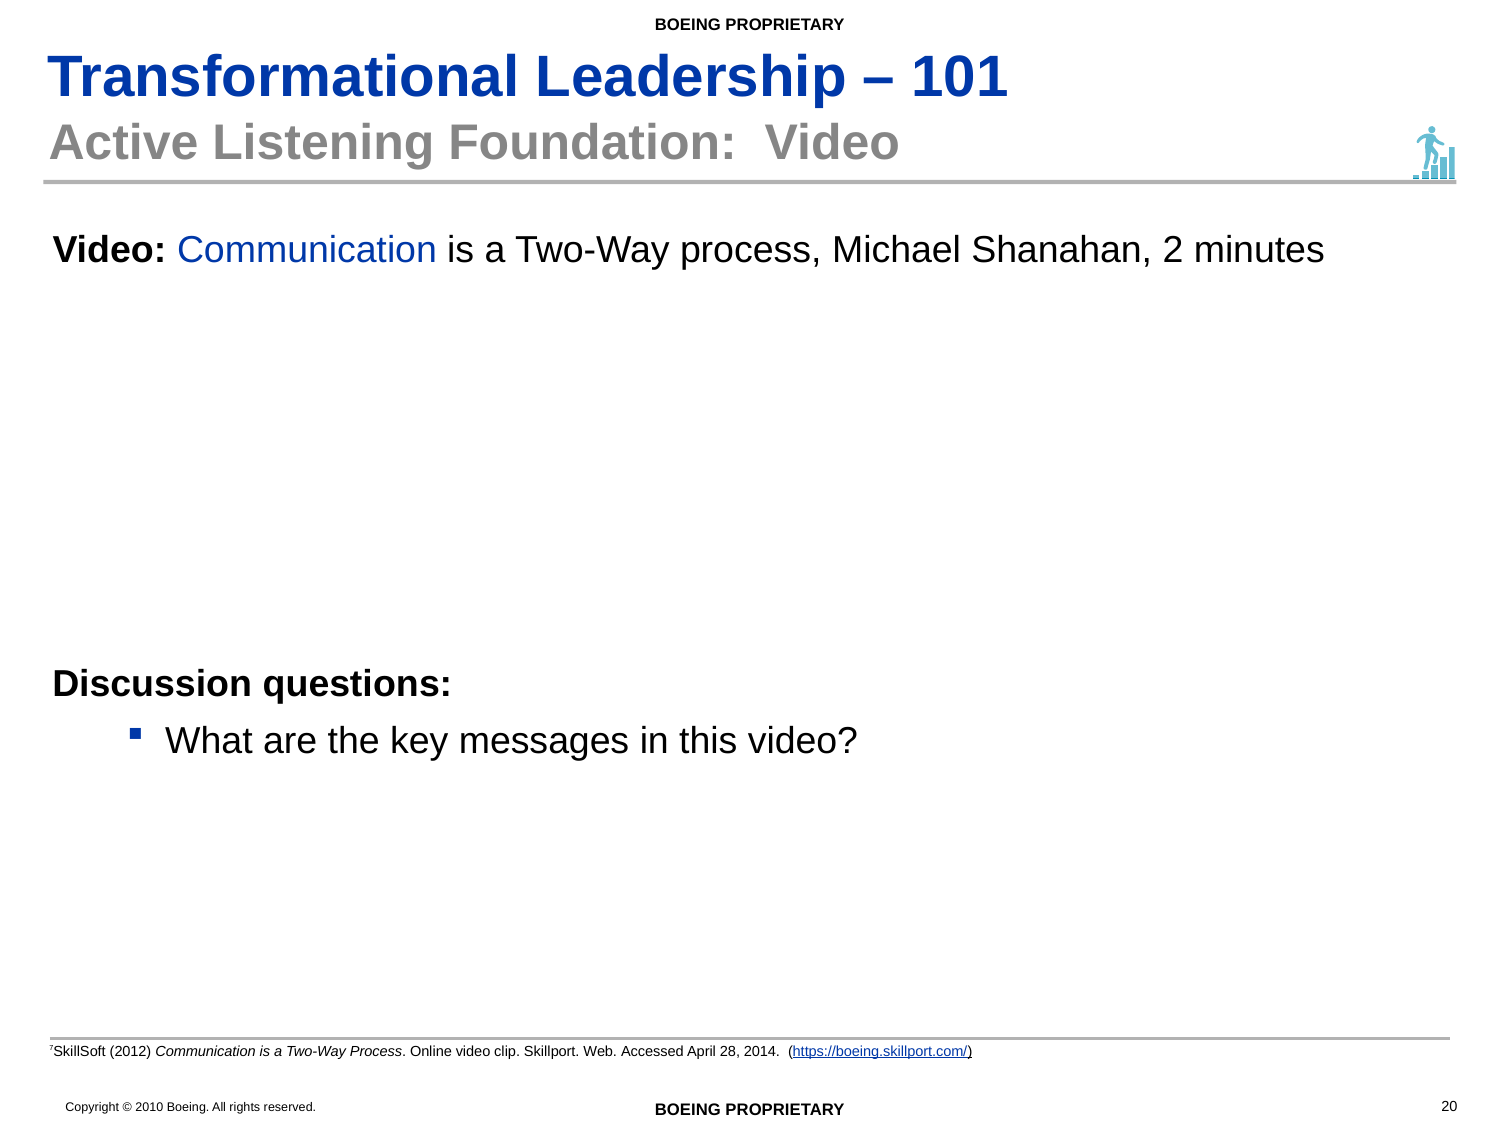

# Active Listening Foundation:  Video
Video: Communication is a Two-Way process, Michael Shanahan, 2 minutes

Discussion questions:
What are the key messages in this video?
7SkillSoft (2012) Communication is a Two-Way Process. Online video clip. Skillport. Web. Accessed April 28, 2014.  (https://boeing.skillport.com/)
20